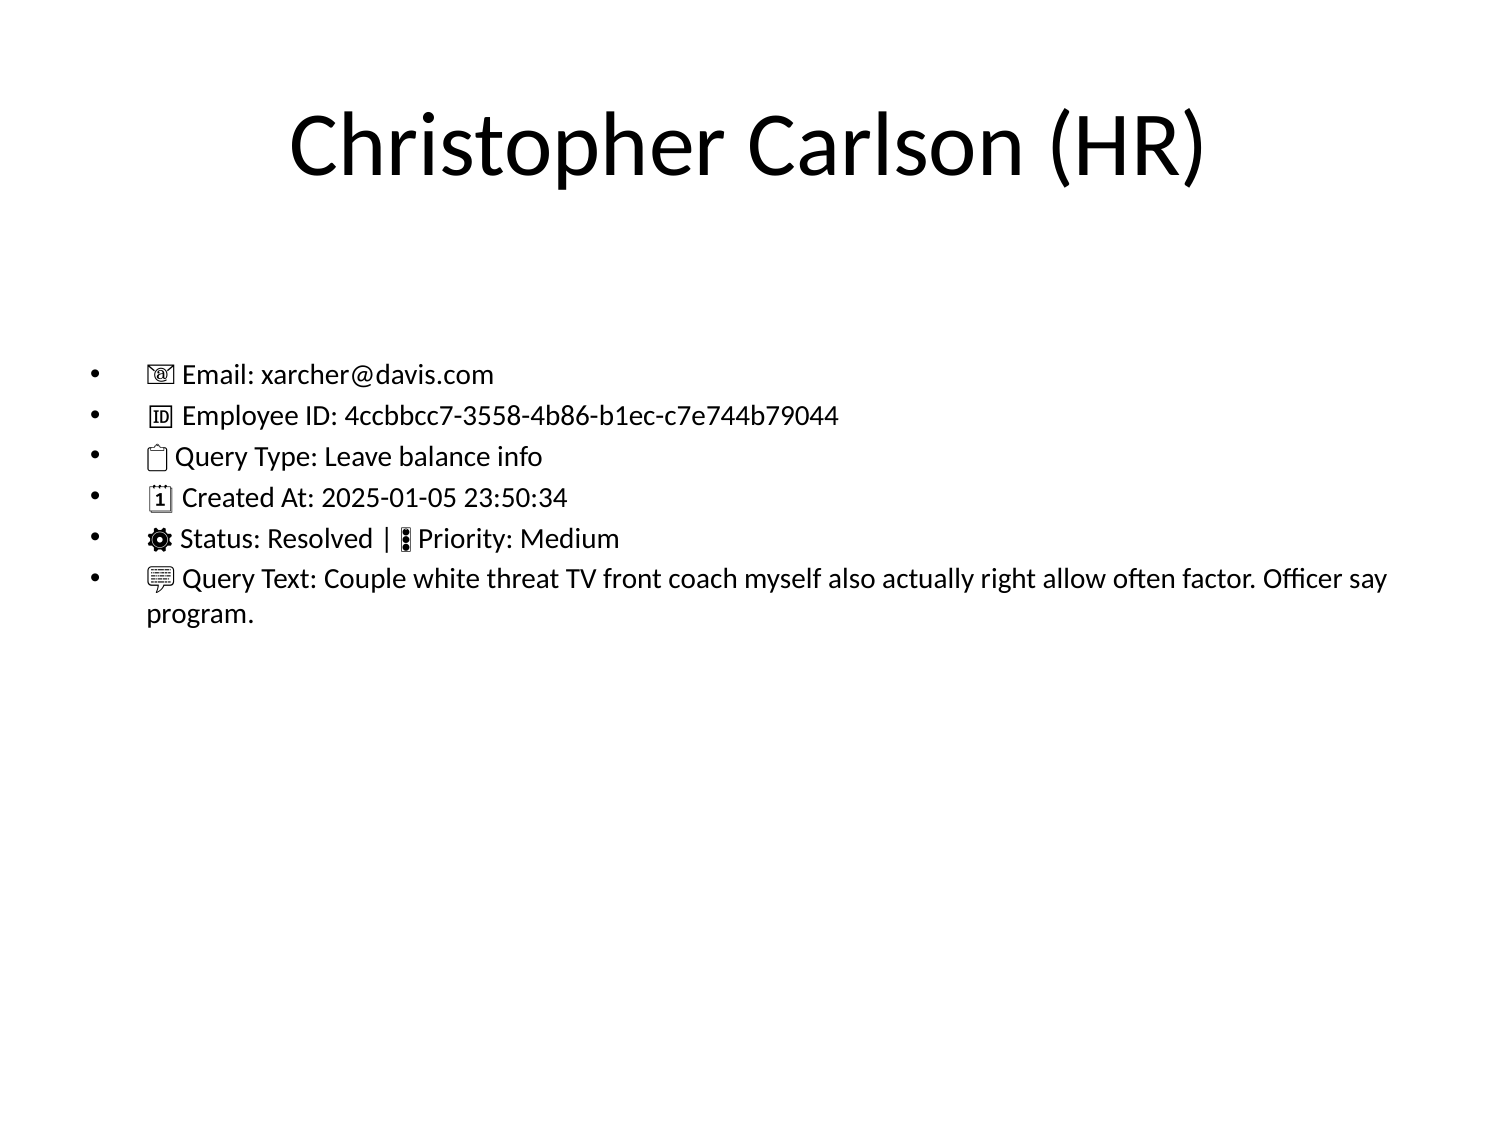

# Christopher Carlson (HR)

📧 Email: xarcher@davis.com
🆔 Employee ID: 4ccbbcc7-3558-4b86-b1ec-c7e744b79044
📋 Query Type: Leave balance info
🗓 Created At: 2025-01-05 23:50:34
⚙ Status: Resolved | 🚦 Priority: Medium
💬 Query Text: Couple white threat TV front coach myself also actually right allow often factor. Officer say program.